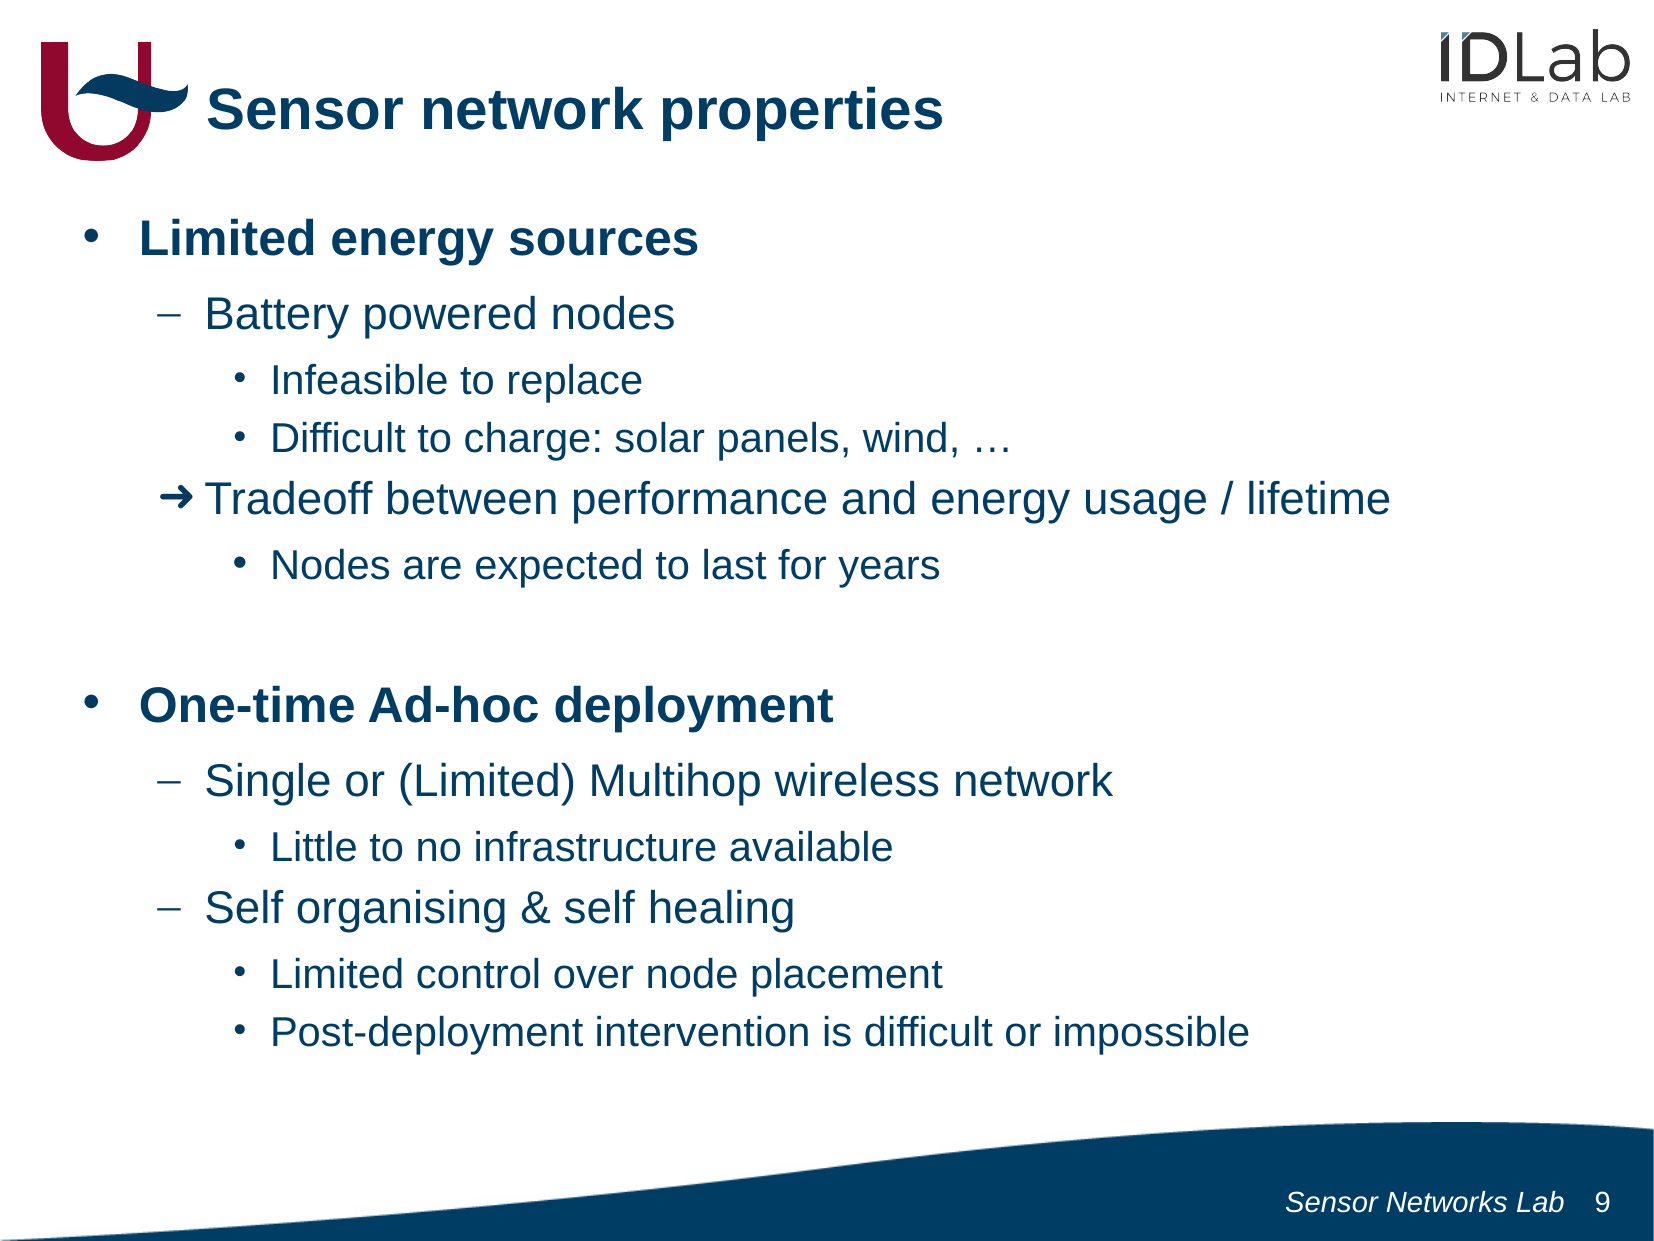

# Sensor network properties
Limited energy sources
Battery powered nodes
Infeasible to replace
Difficult to charge: solar panels, wind, …
Tradeoff between performance and energy usage / lifetime
Nodes are expected to last for years

One-time Ad-hoc deployment
Single or (Limited) Multihop wireless network
Little to no infrastructure available
Self organising & self healing
Limited control over node placement
Post-deployment intervention is difficult or impossible

Sensor Networks Lab
9